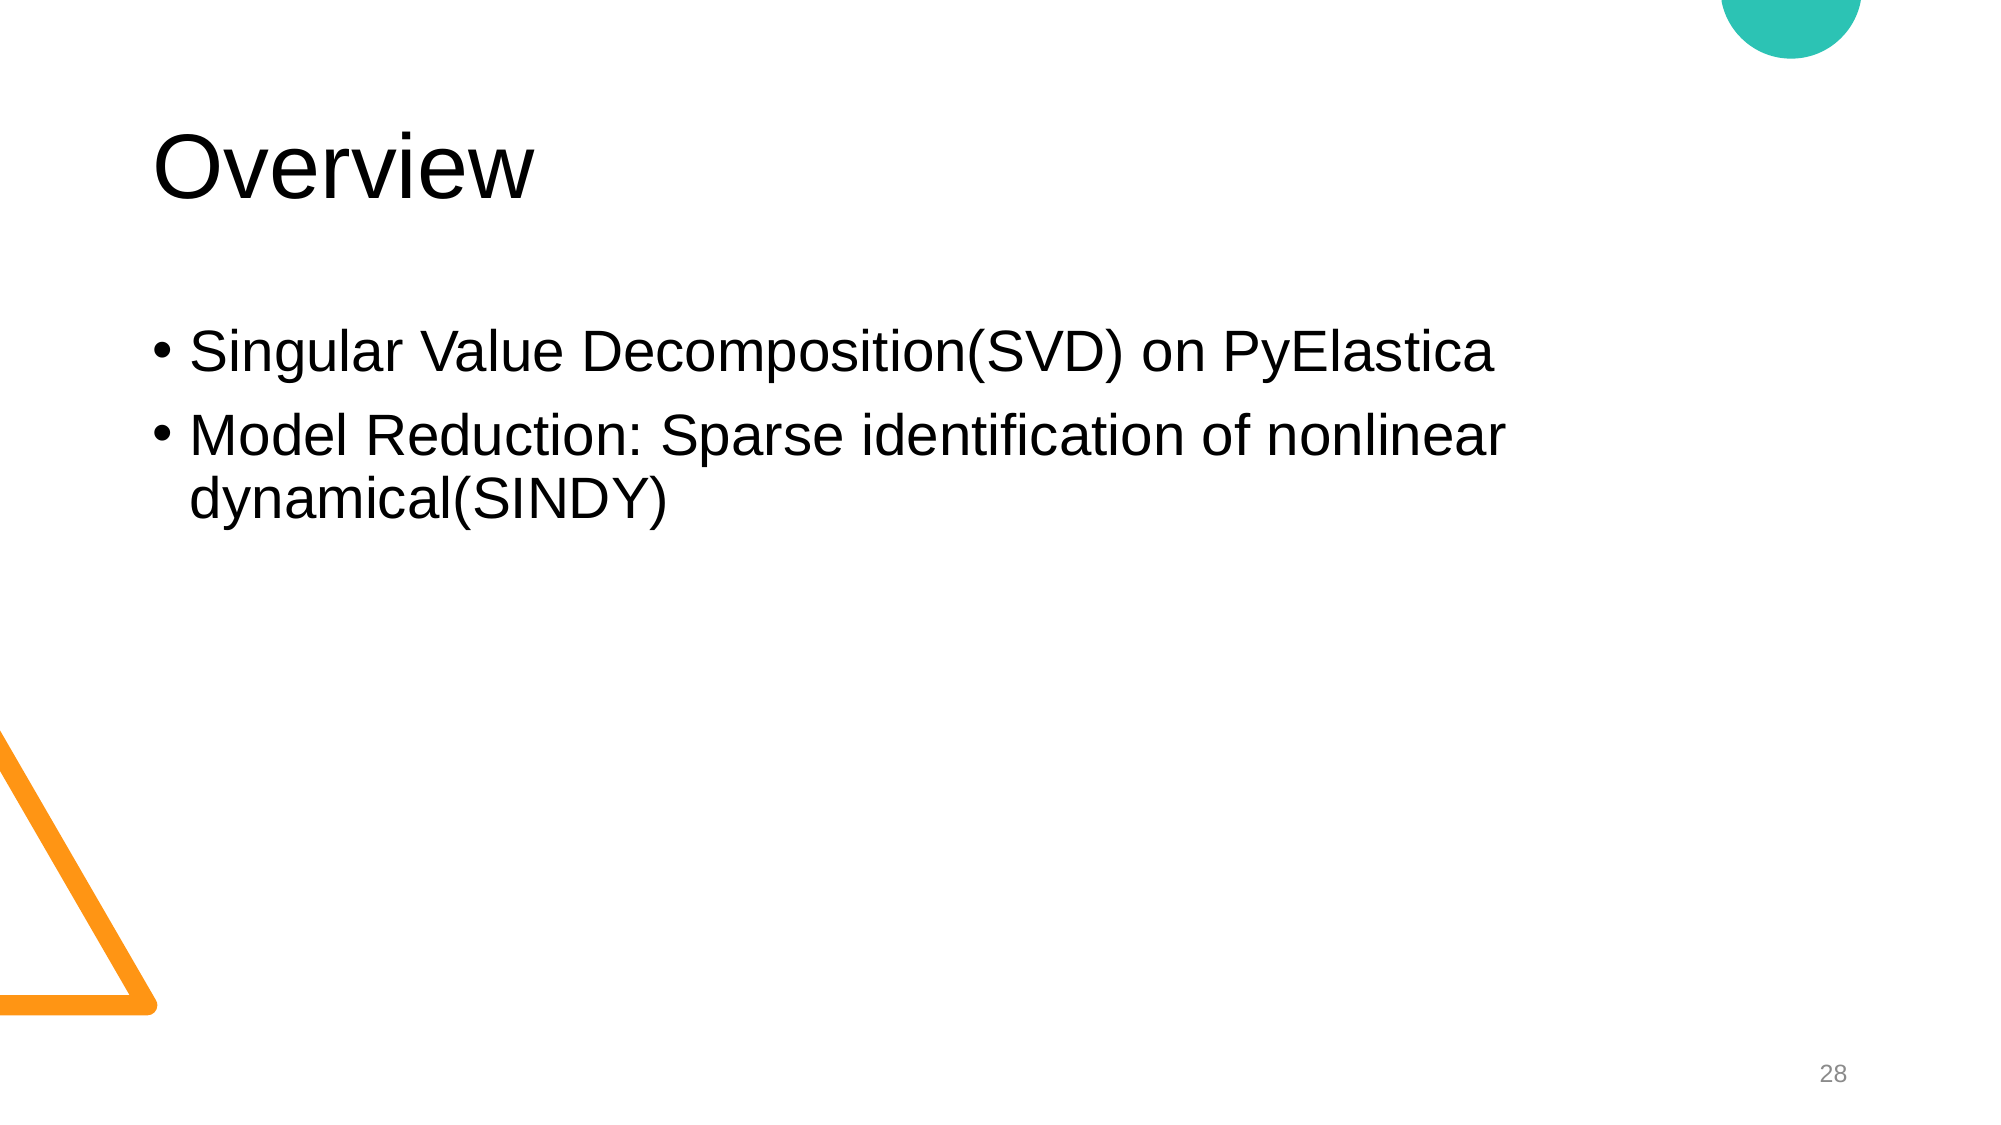

# Overview
Singular Value Decomposition(SVD) on PyElastica
Model Reduction: Sparse identification of nonlinear dynamical(SINDY)

28